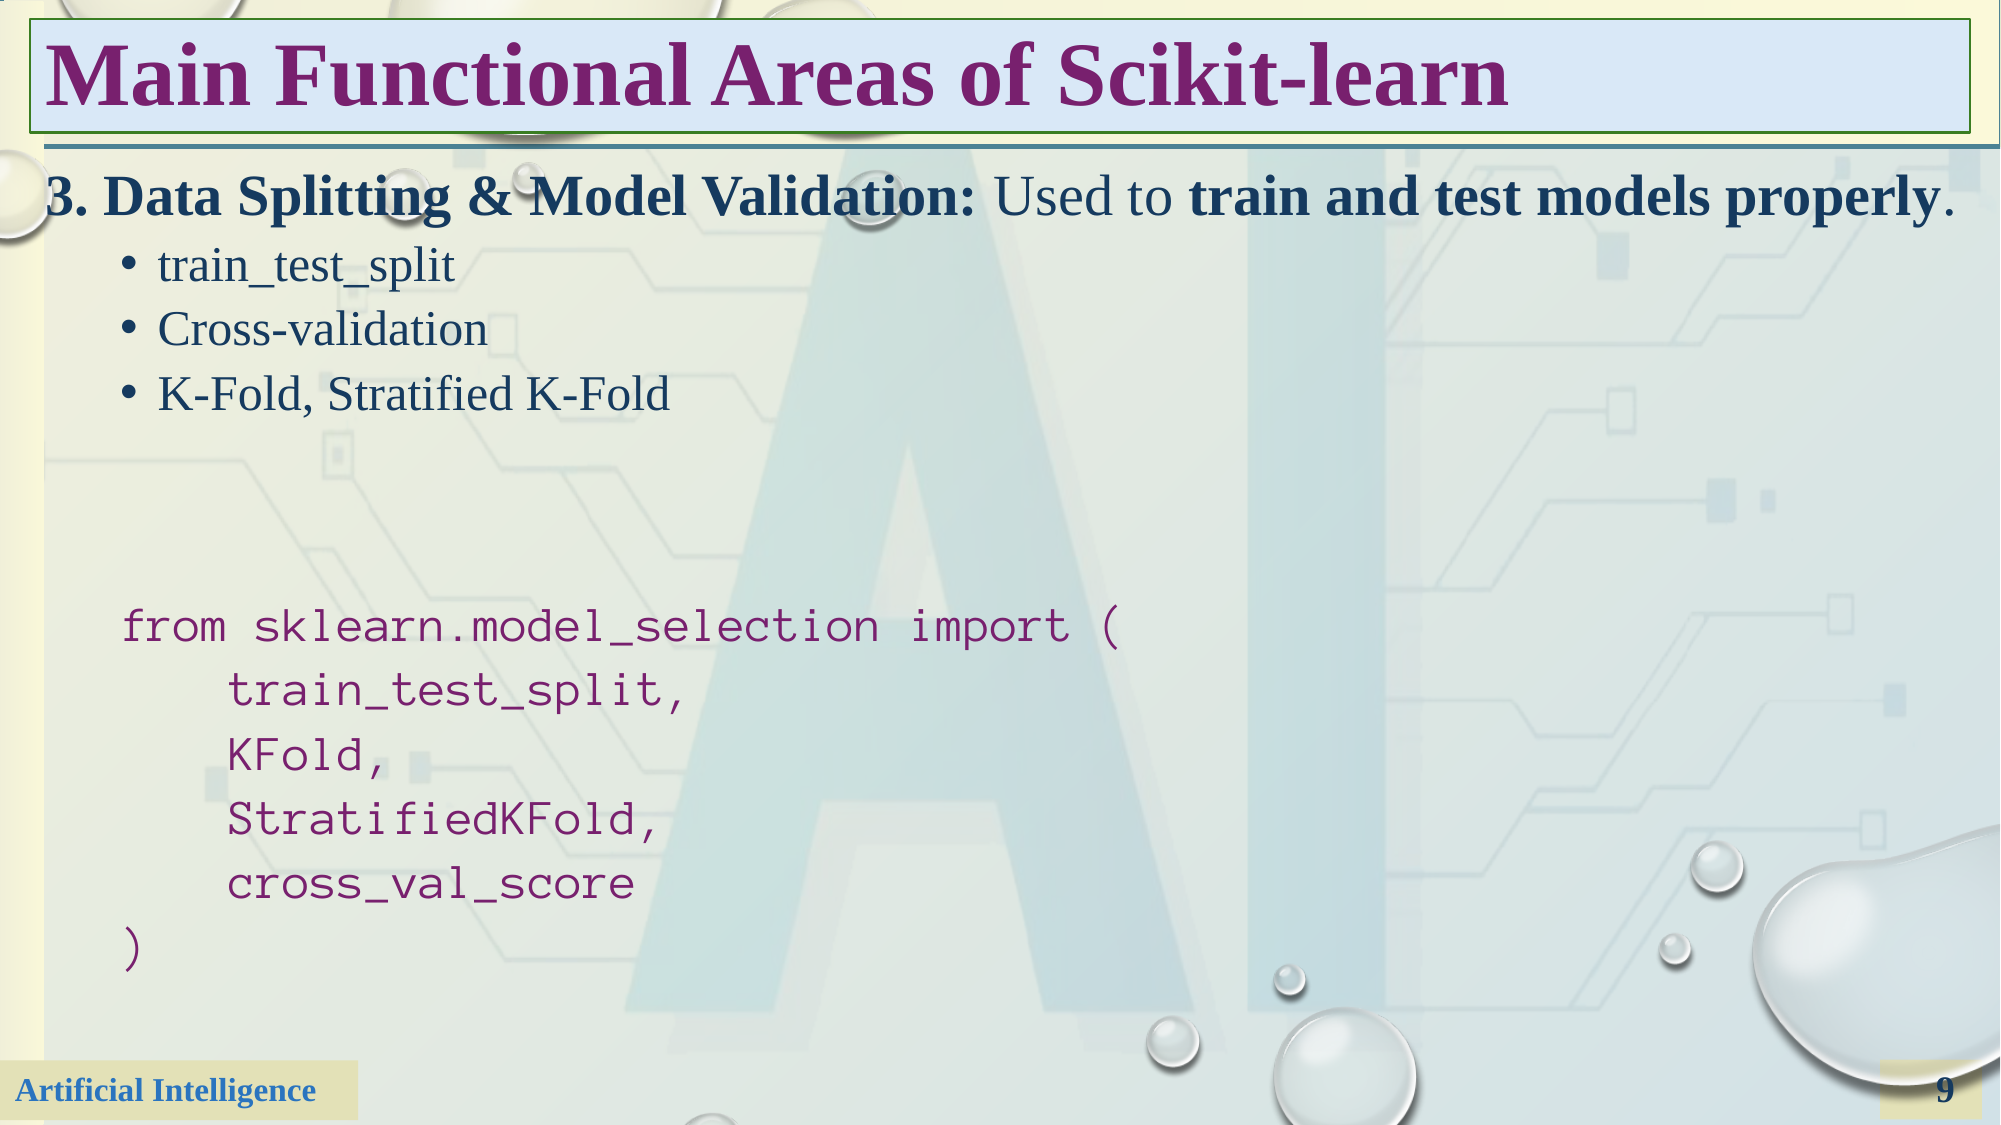

# Main Functional Areas of Scikit-learn
3. Data Splitting & Model Validation: Used to train and test models properly.
train_test_split
Cross-validation
K-Fold, Stratified K-Fold

from sklearn.model_selection import (
    train_test_split,
    KFold,
    StratifiedKFold,
    cross_val_score
)

9